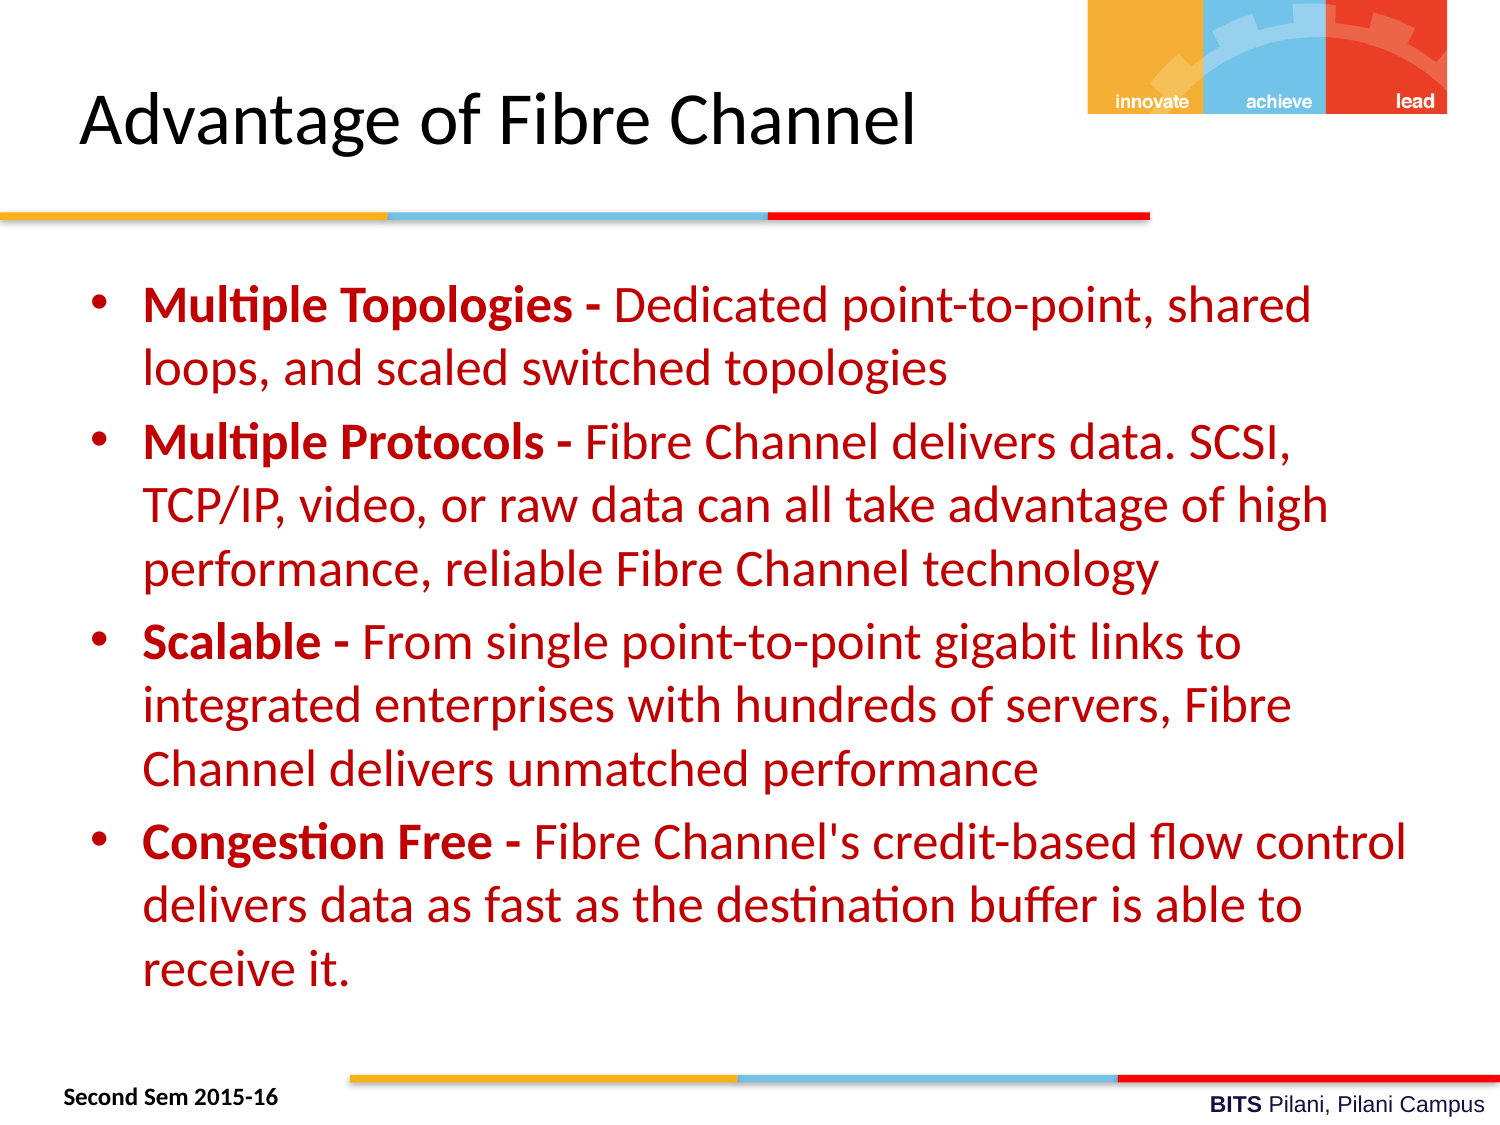

# Advantage of Fibre Channel
Multiple Topologies - Dedicated point-to-point, shared loops, and scaled switched topologies
Multiple Protocols - Fibre Channel delivers data. SCSI, TCP/IP, video, or raw data can all take advantage of high performance, reliable Fibre Channel technology
Scalable - From single point-to-point gigabit links to integrated enterprises with hundreds of servers, Fibre Channel delivers unmatched performance
Congestion Free - Fibre Channel's credit-based flow control delivers data as fast as the destination buffer is able to receive it.